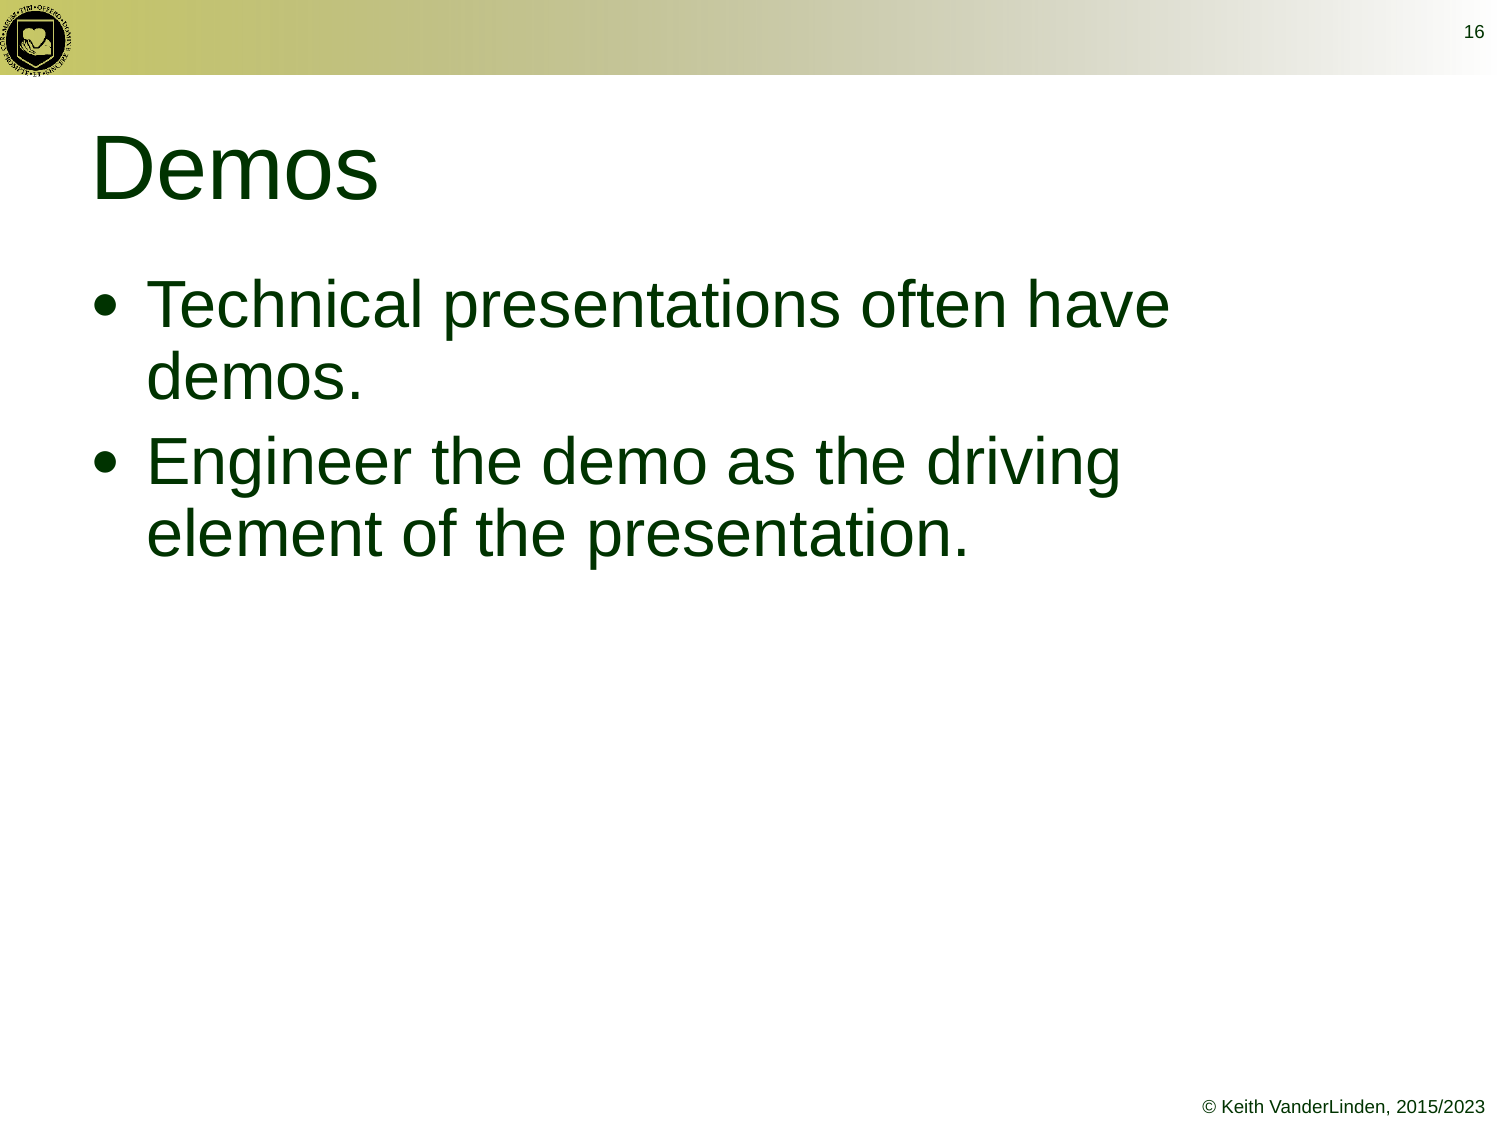

16
# Demos
Technical presentations often have demos.
Engineer the demo as the driving element of the presentation.